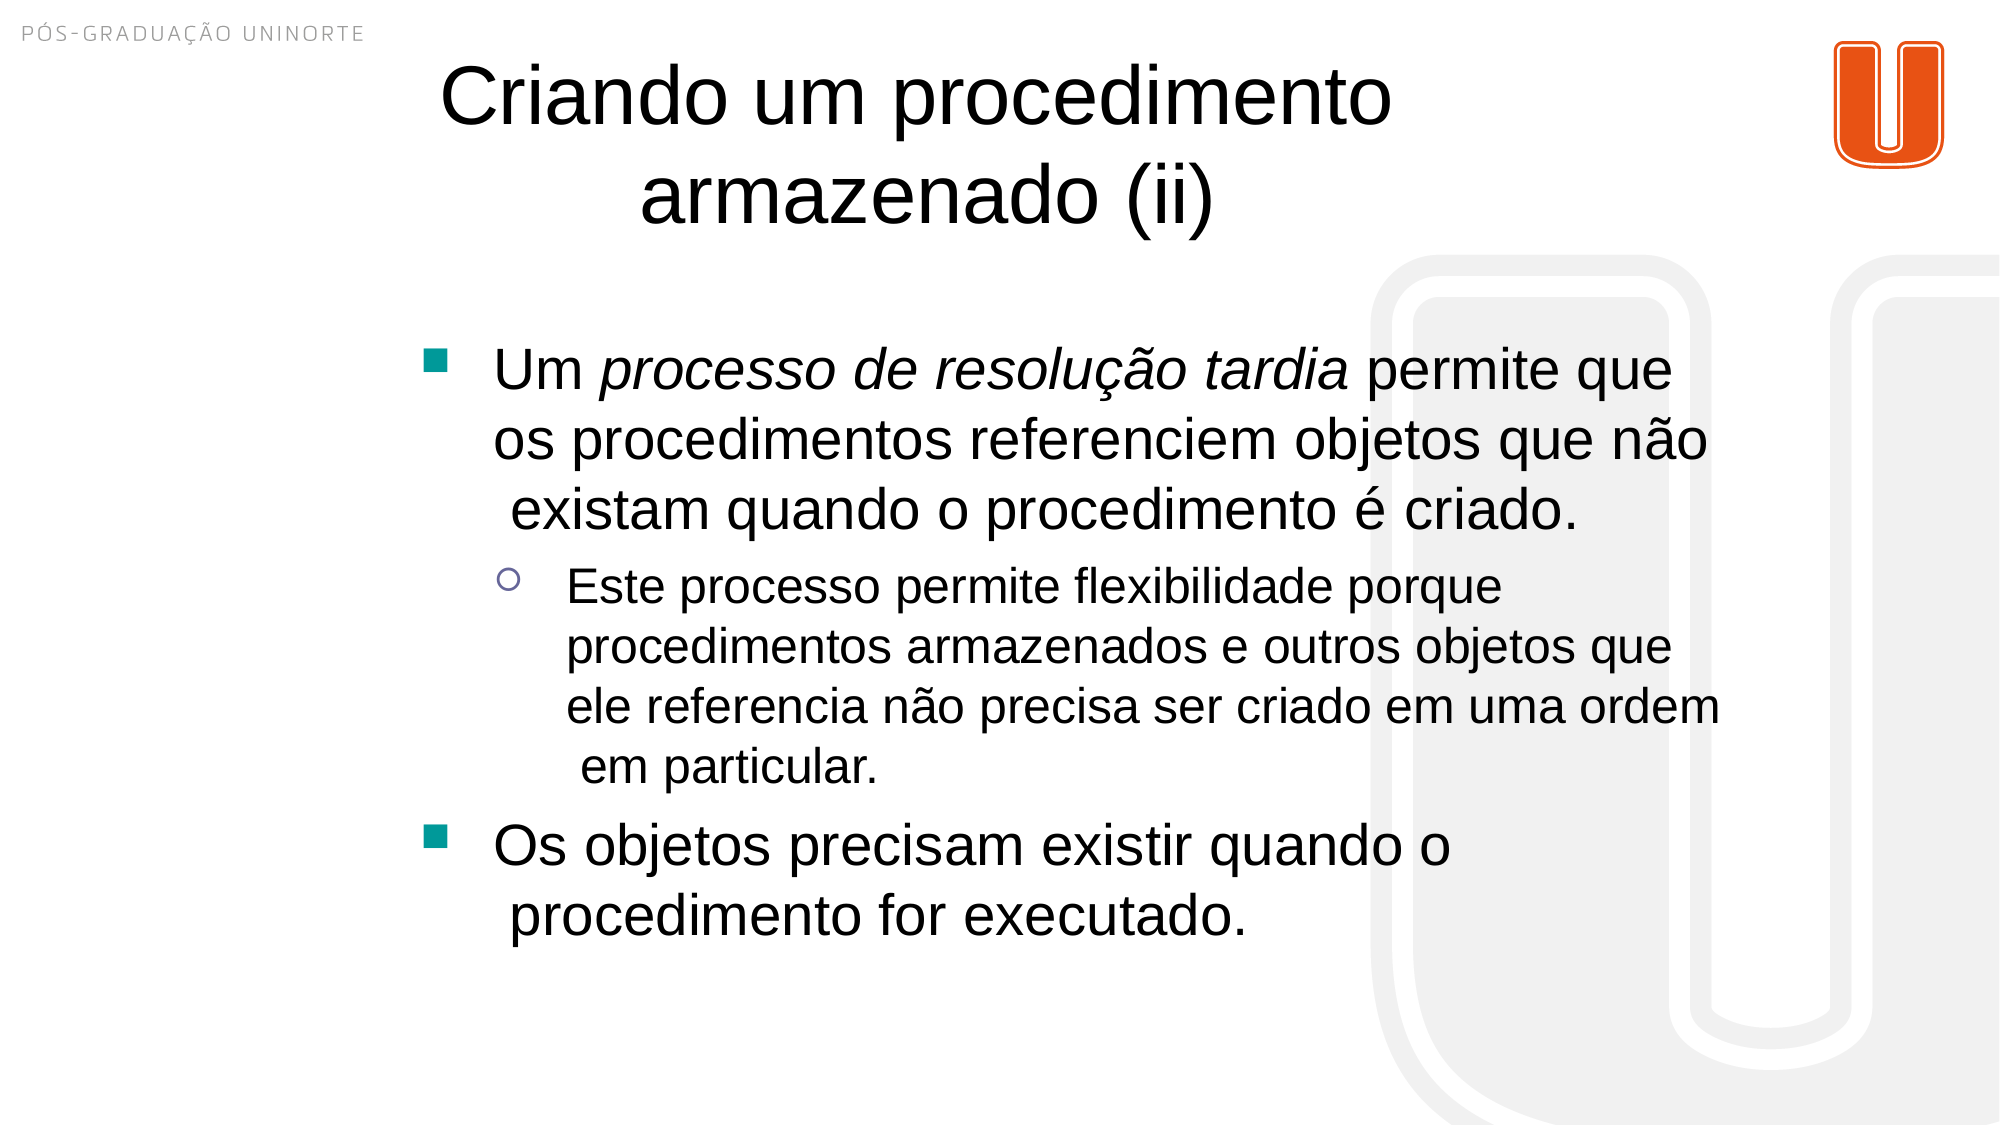

# Criando um procedimento  armazenado (ii)
Um processo de resolução tardia permite que  os procedimentos referenciem objetos que não  existam quando o procedimento é criado.
Este processo permite flexibilidade porque  procedimentos armazenados e outros objetos que  ele referencia não precisa ser criado em uma ordem  em particular.
Os objetos precisam existir quando o  procedimento for executado.